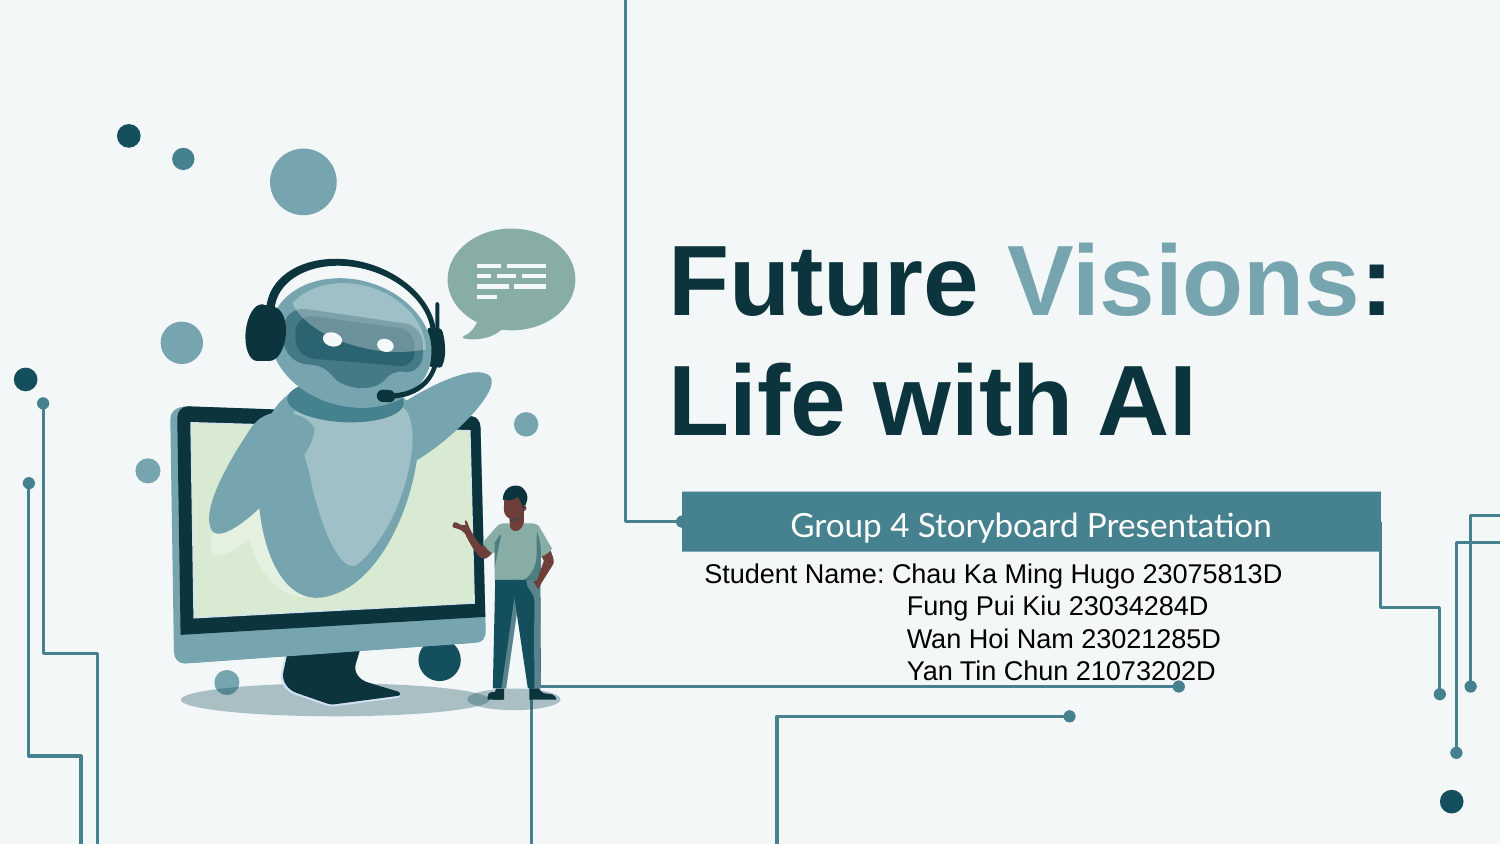

# Future Visions: Life with AI
Group 4 Storyboard Presentation
Student Name: Chau Ka Ming Hugo 23075813D
	       Fung Pui Kiu 23034284D
	       Wan Hoi Nam 23021285D
	       Yan Tin Chun 21073202D